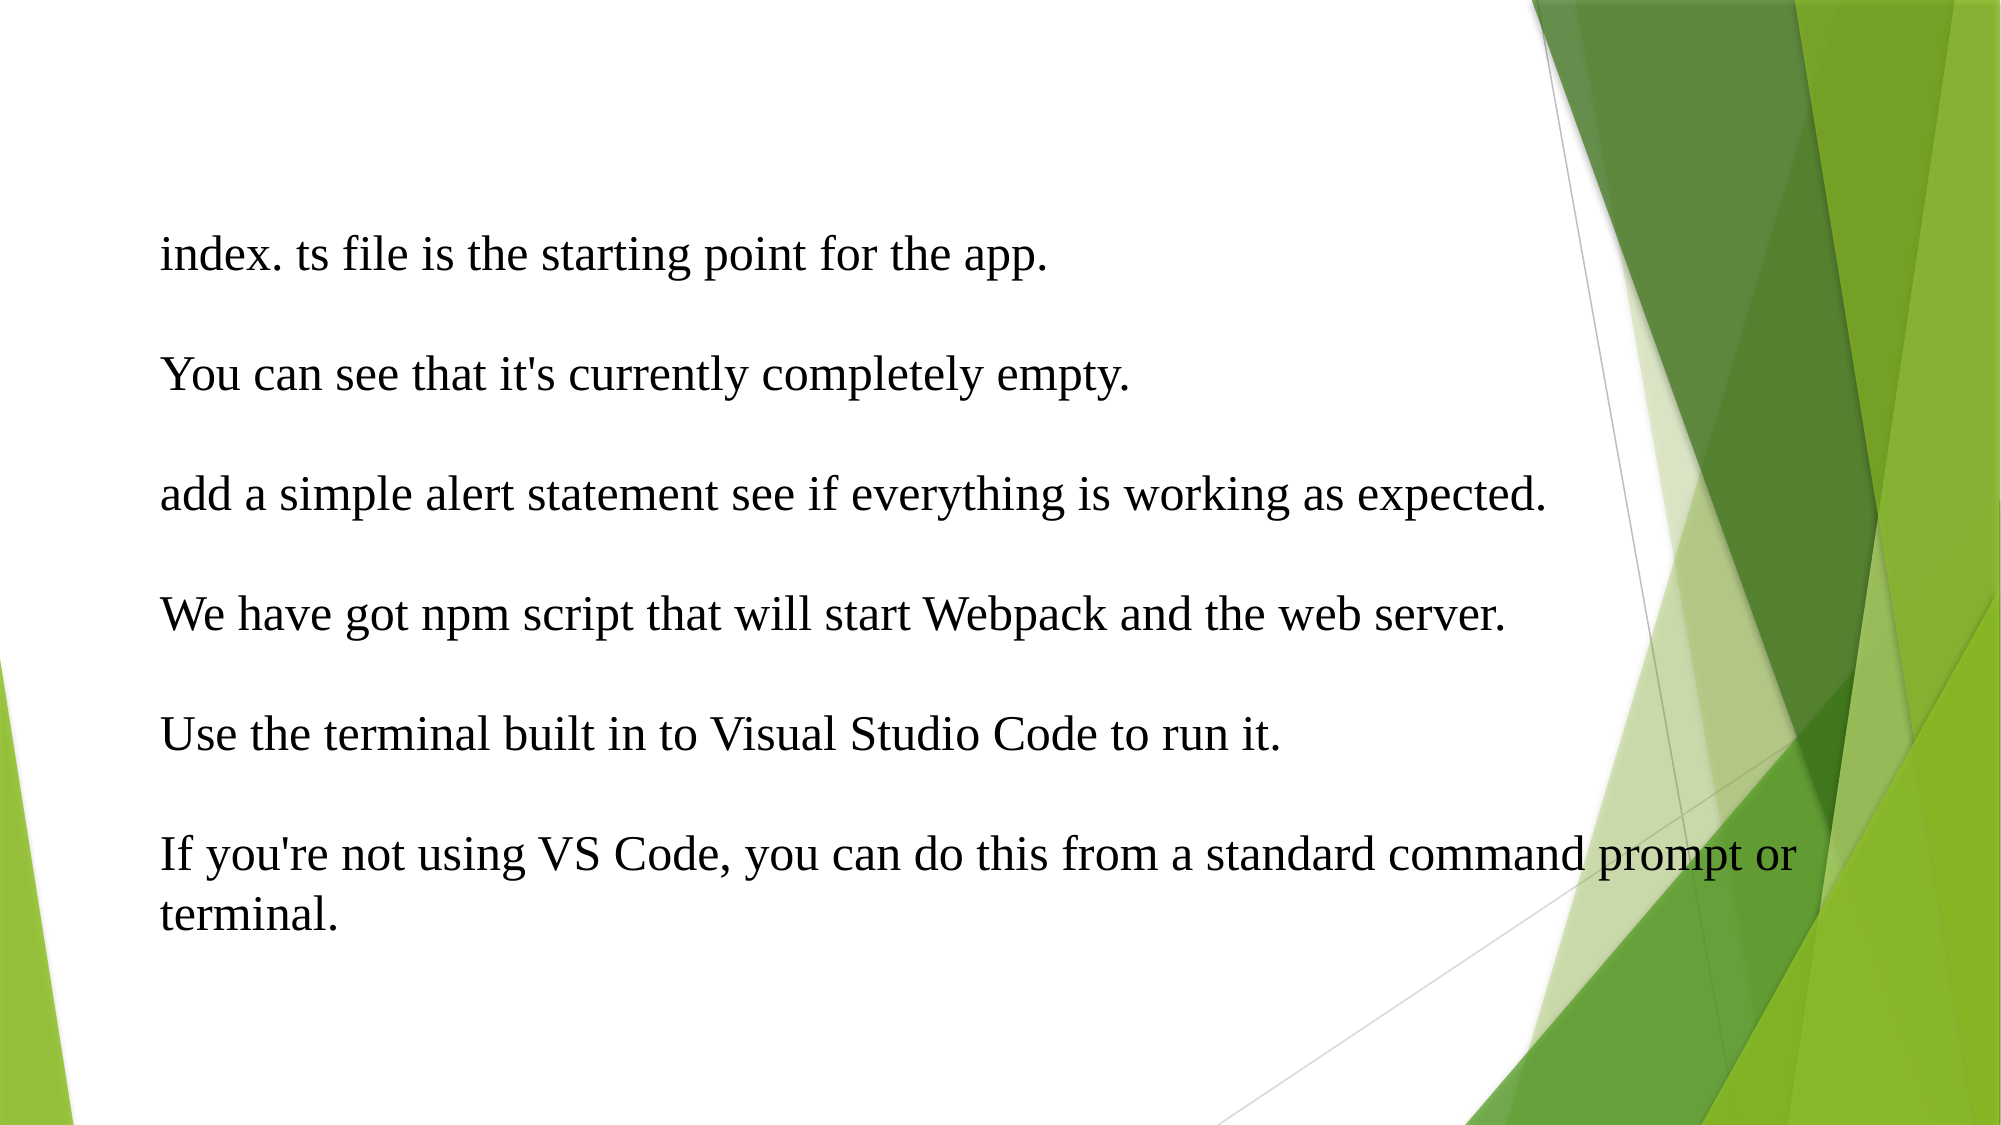

index. ts file is the starting point for the app.

You can see that it's currently completely empty.

add a simple alert statement see if everything is working as expected.

We have got npm script that will start Webpack and the web server.

Use the terminal built in to Visual Studio Code to run it.

If you're not using VS Code, you can do this from a standard command prompt or terminal.